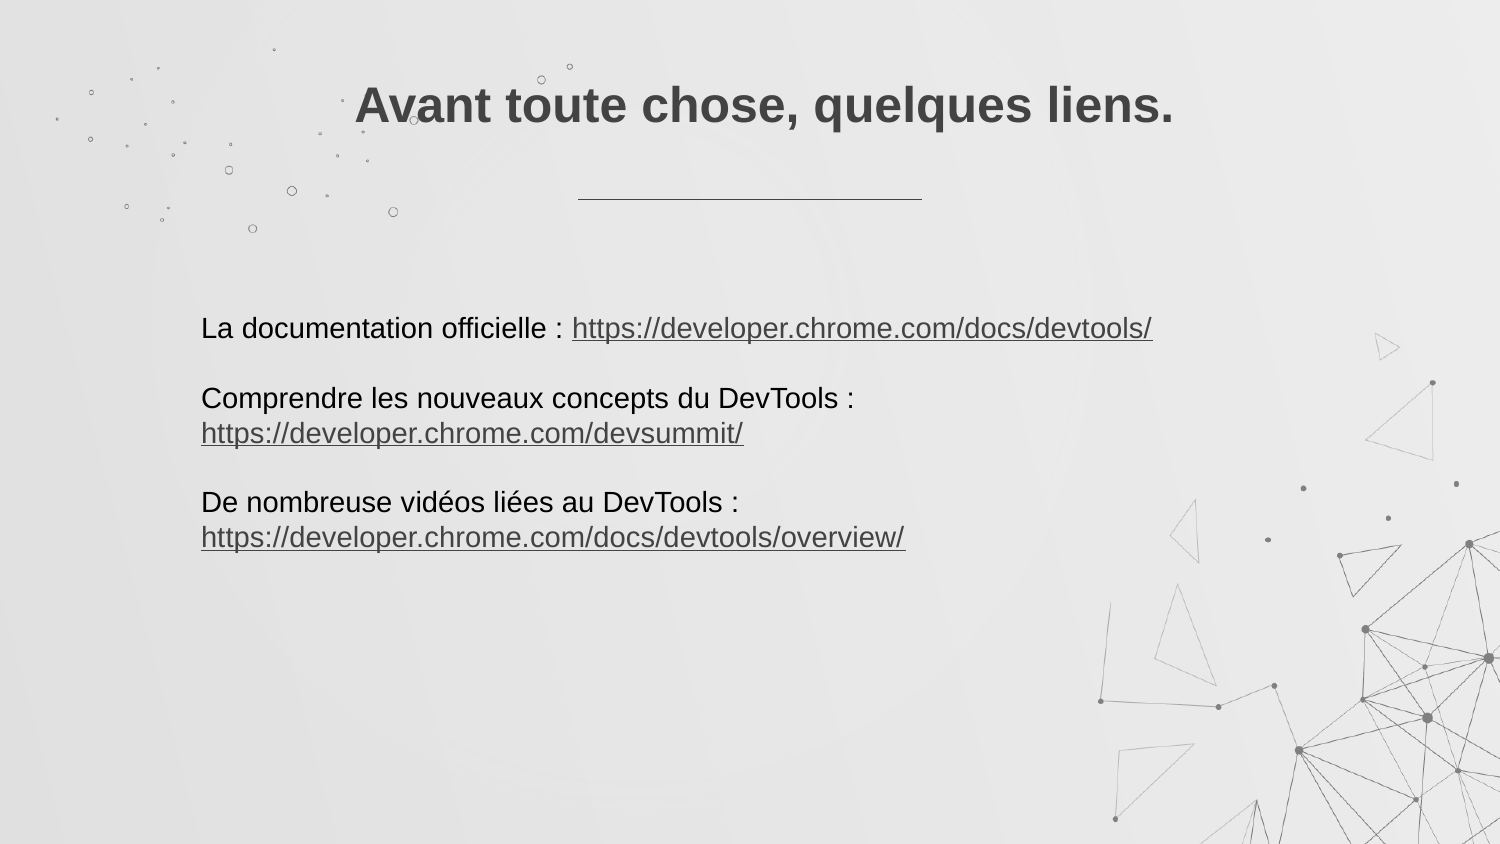

# Avant toute chose, quelques liens.
La documentation officielle : https://developer.chrome.com/docs/devtools/
Comprendre les nouveaux concepts du DevTools : https://developer.chrome.com/devsummit/

De nombreuse vidéos liées au DevTools : https://developer.chrome.com/docs/devtools/overview/